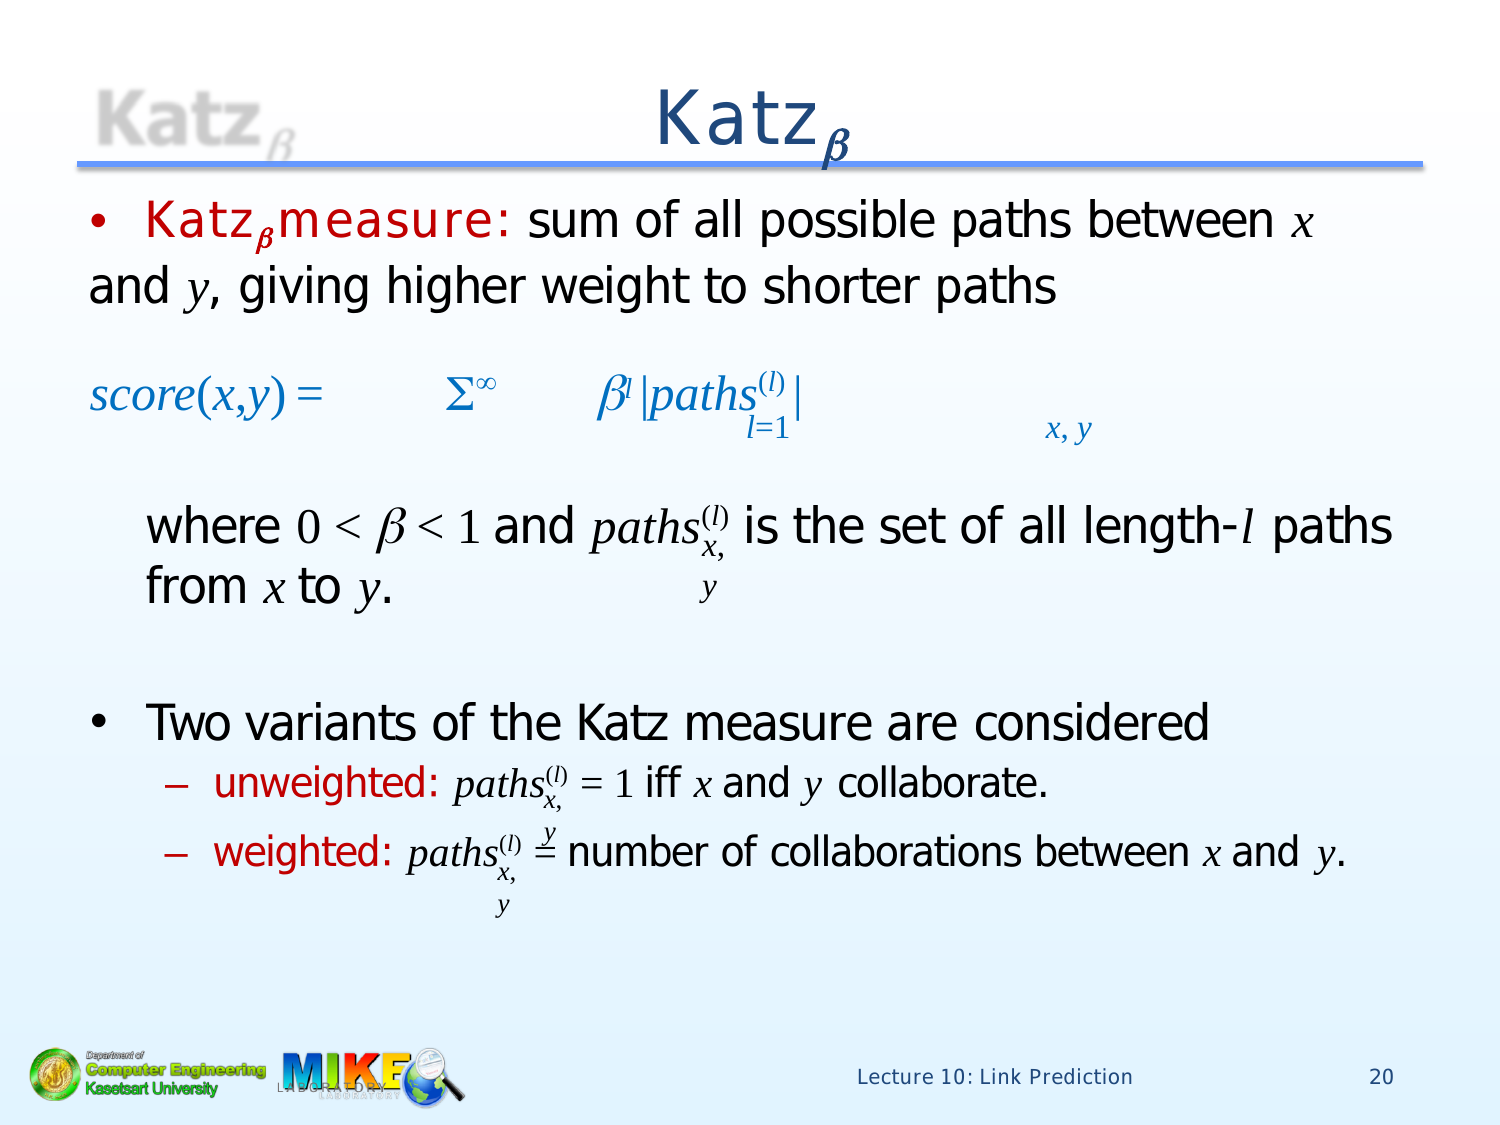

# Katzβ

Katzβ measure: sum of all possible paths between x
and y, giving higher weight to shorter paths

score(x,y)	=	Σ∞	βl |paths(l) |
					l=1		x, y
where 0 < β < 1 and paths(l)  is the set of all length-l paths
x, y
from x to y.

Two variants of the Katz measure are considered
–	unweighted: paths(l)  = 1 iff x and y collaborate.
x, y
–	weighted: paths(l)  = number of collaborations between x and y.
x, y
Lecture 10: Link Prediction
20